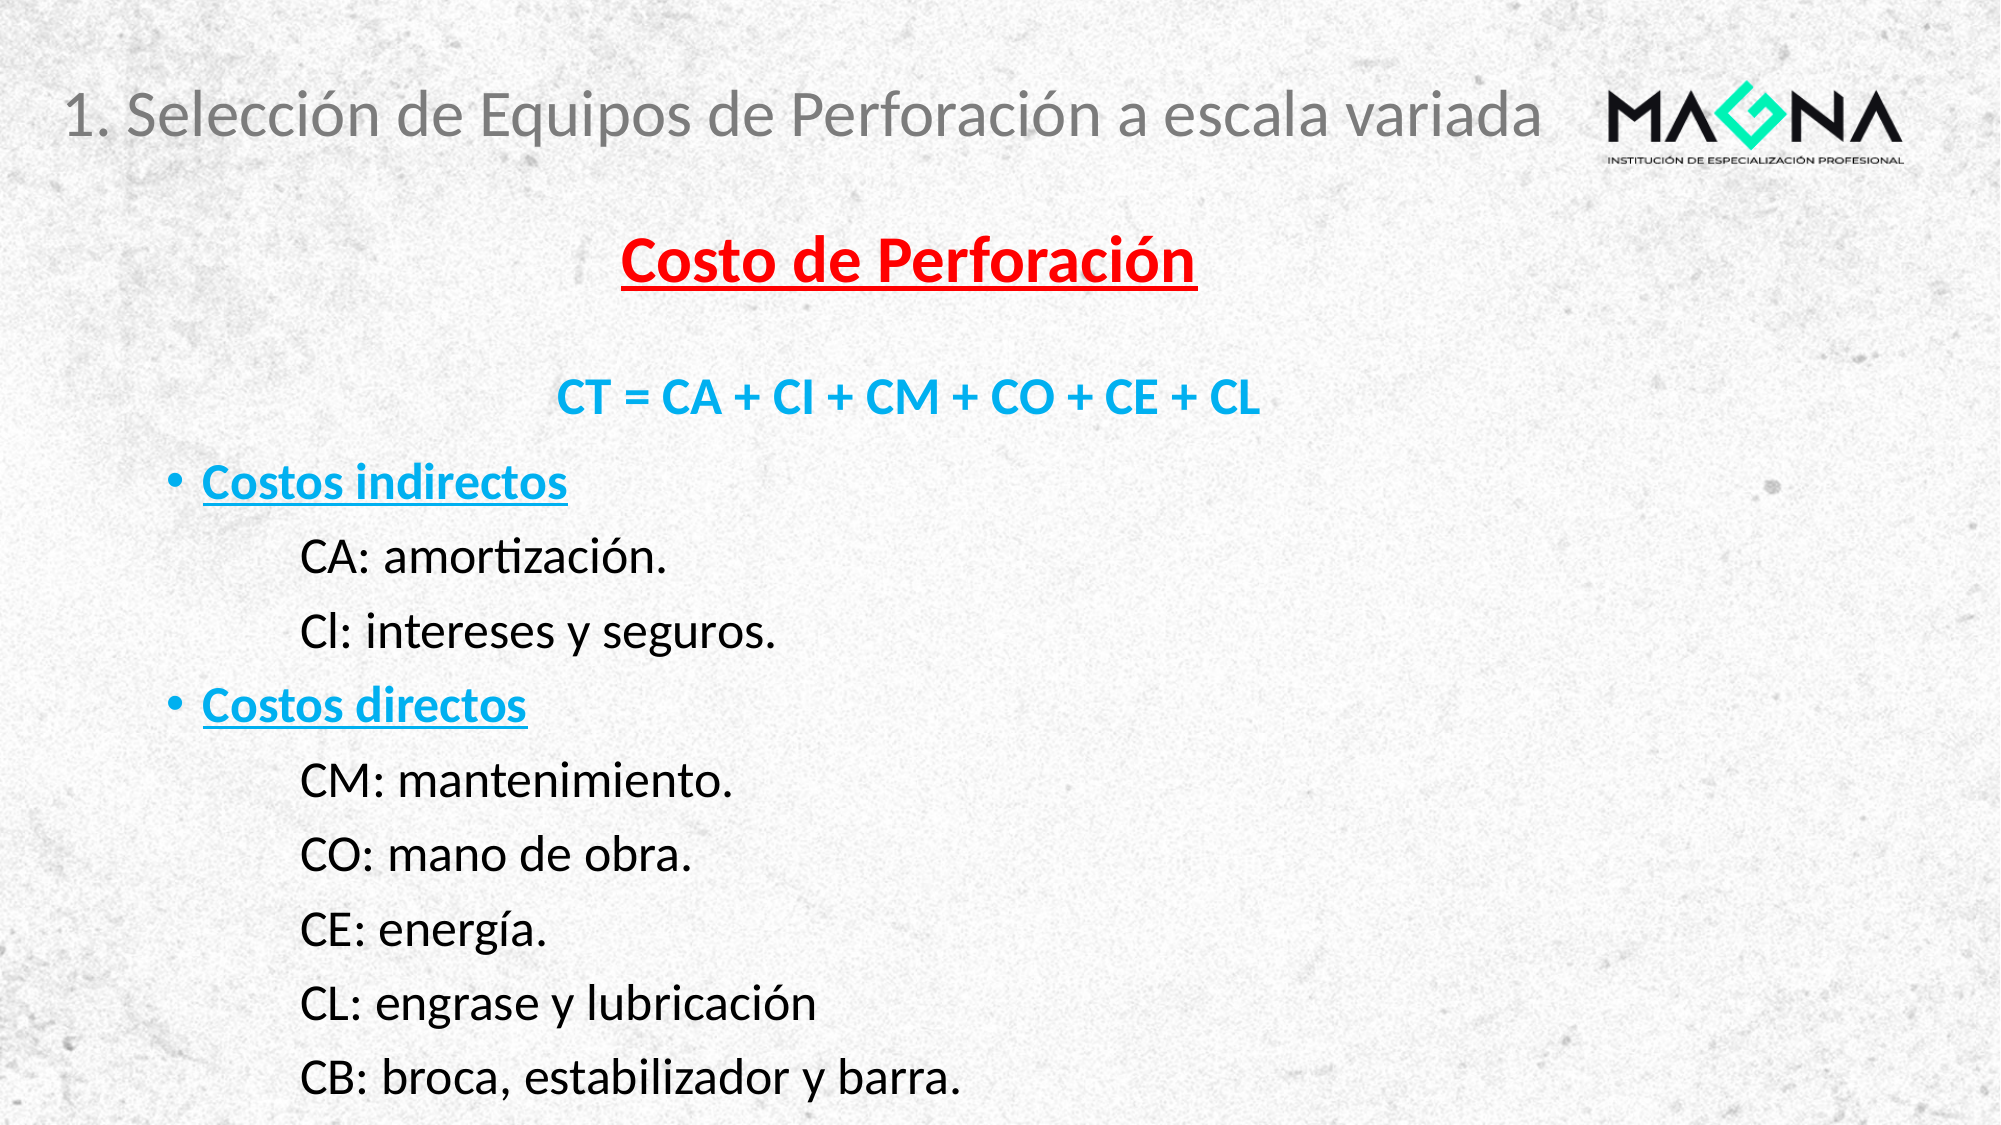

1. Selección de Equipos de Perforación a escala variada
# Costo de Perforación CT = CA + CI + CM + CO + CE + CL

Costos indirectos
	CA: amortización.
	Cl: intereses y seguros.
Costos directos
	CM: mantenimiento.
	CO: mano de obra.
	CE: energía.
	CL: engrase y lubricación
	CB: broca, estabilizador y barra.